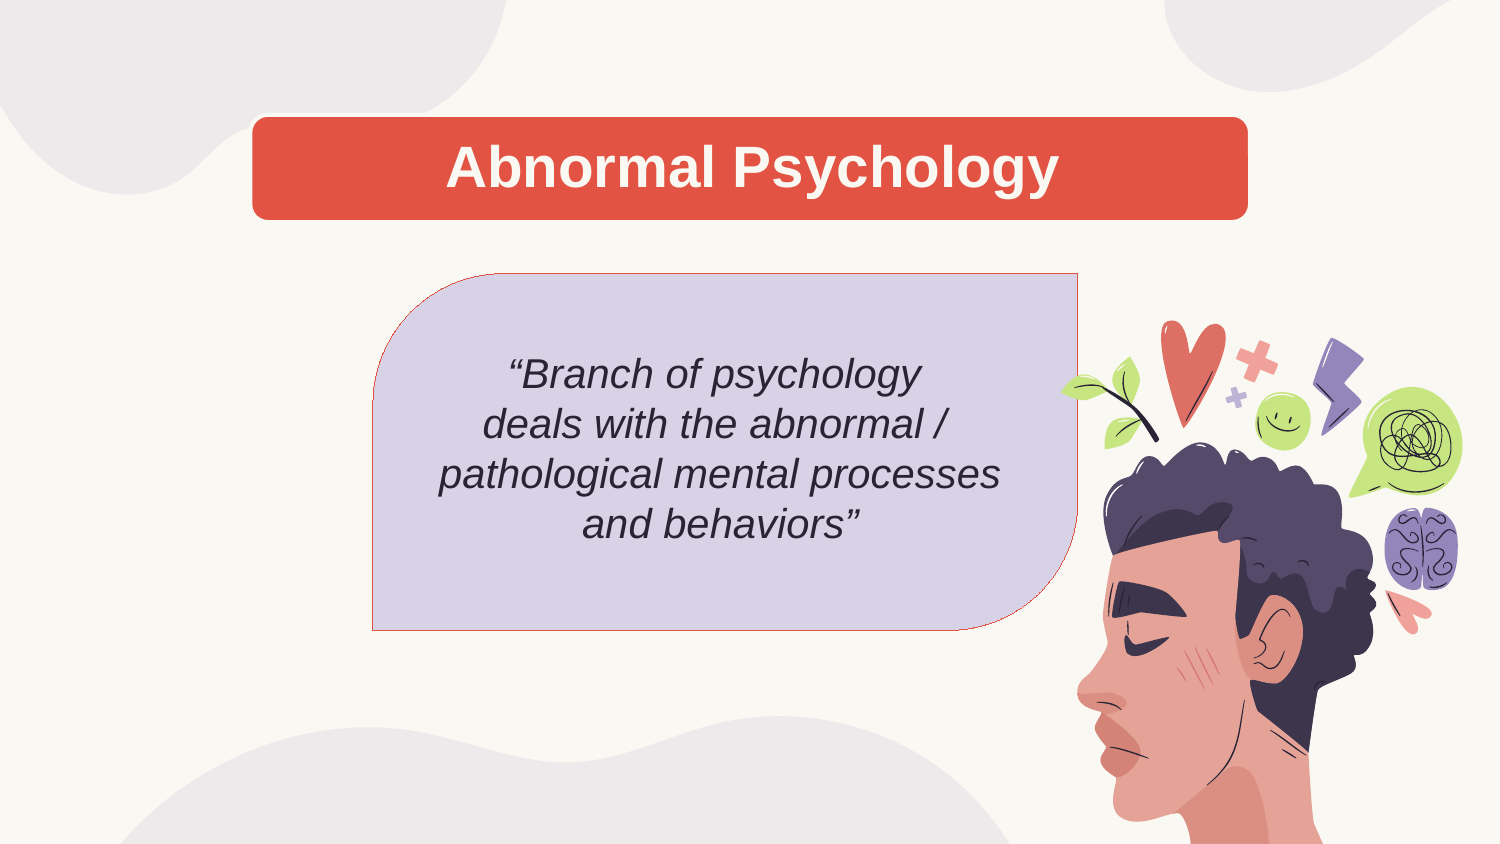

Abnormal Psychology

“Branch of psychology
deals with the abnormal /
pathological mental processes and behaviors”